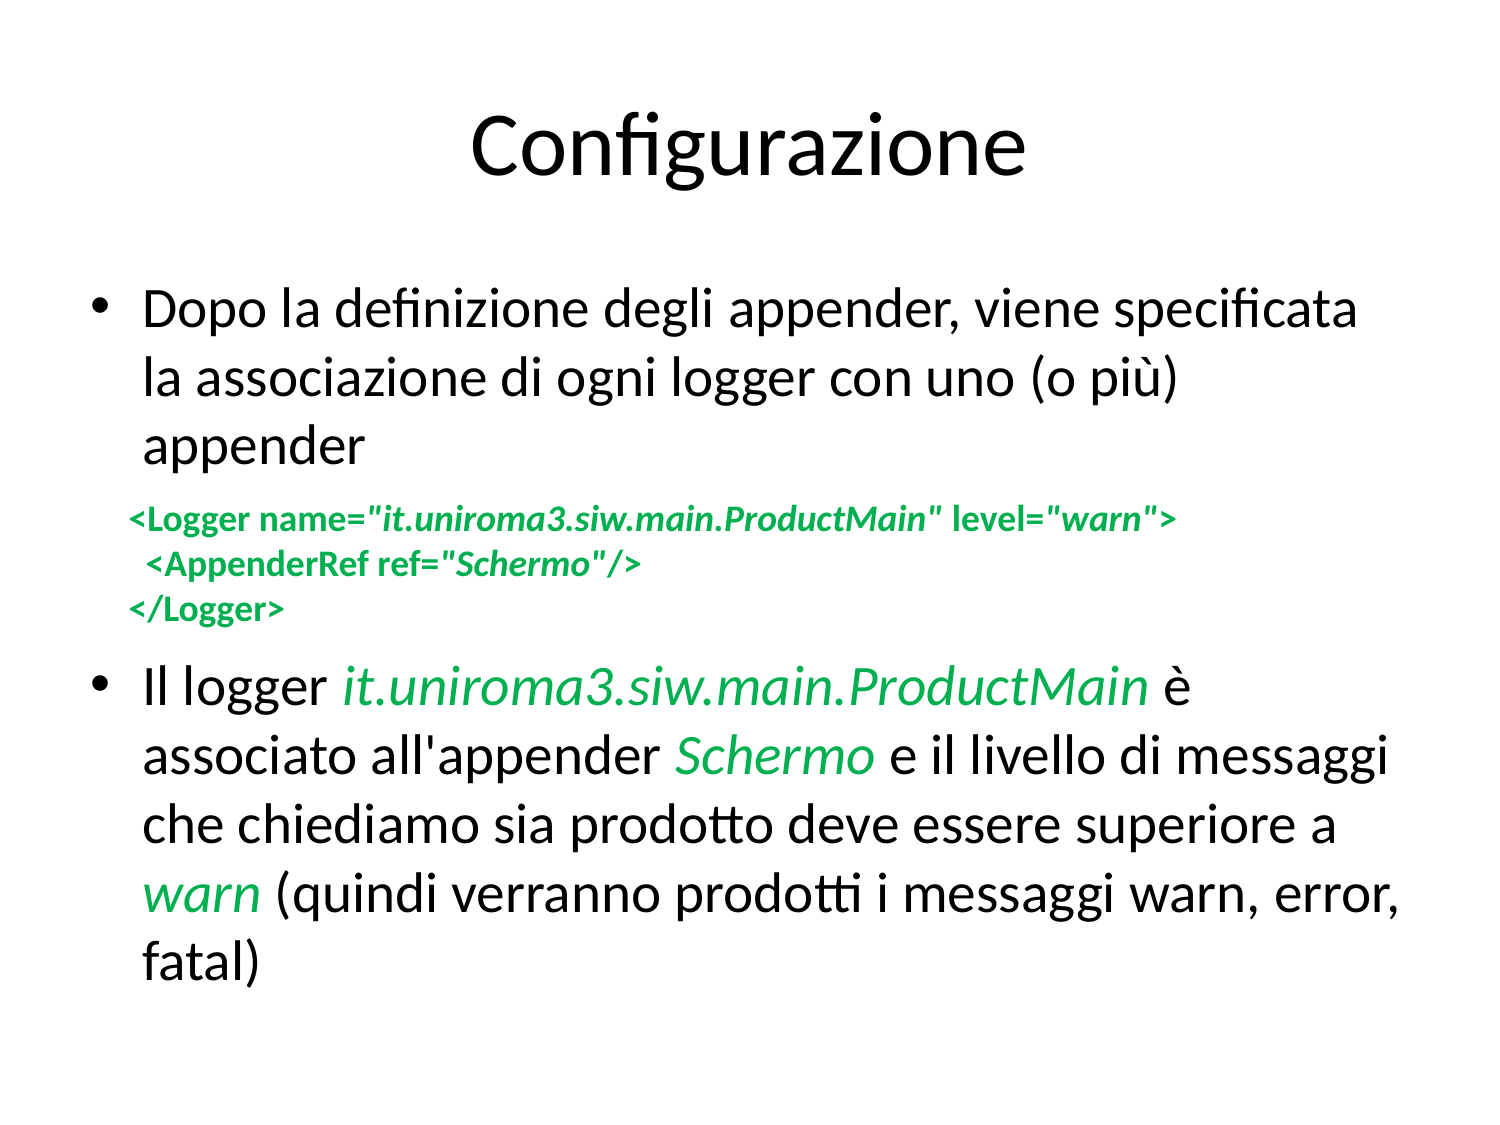

# Configurazione
Dopo la definizione degli appender, viene specificata la associazione di ogni logger con uno (o più) appender

Il logger it.uniroma3.siw.main.ProductMain è associato all'appender Schermo e il livello di messaggi che chiediamo sia prodotto deve essere superiore a warn (quindi verranno prodotti i messaggi warn, error, fatal)

    <Logger name="it.uniroma3.siw.main.ProductMain" level="warn">
      <AppenderRef ref="Schermo"/>
    </Logger>